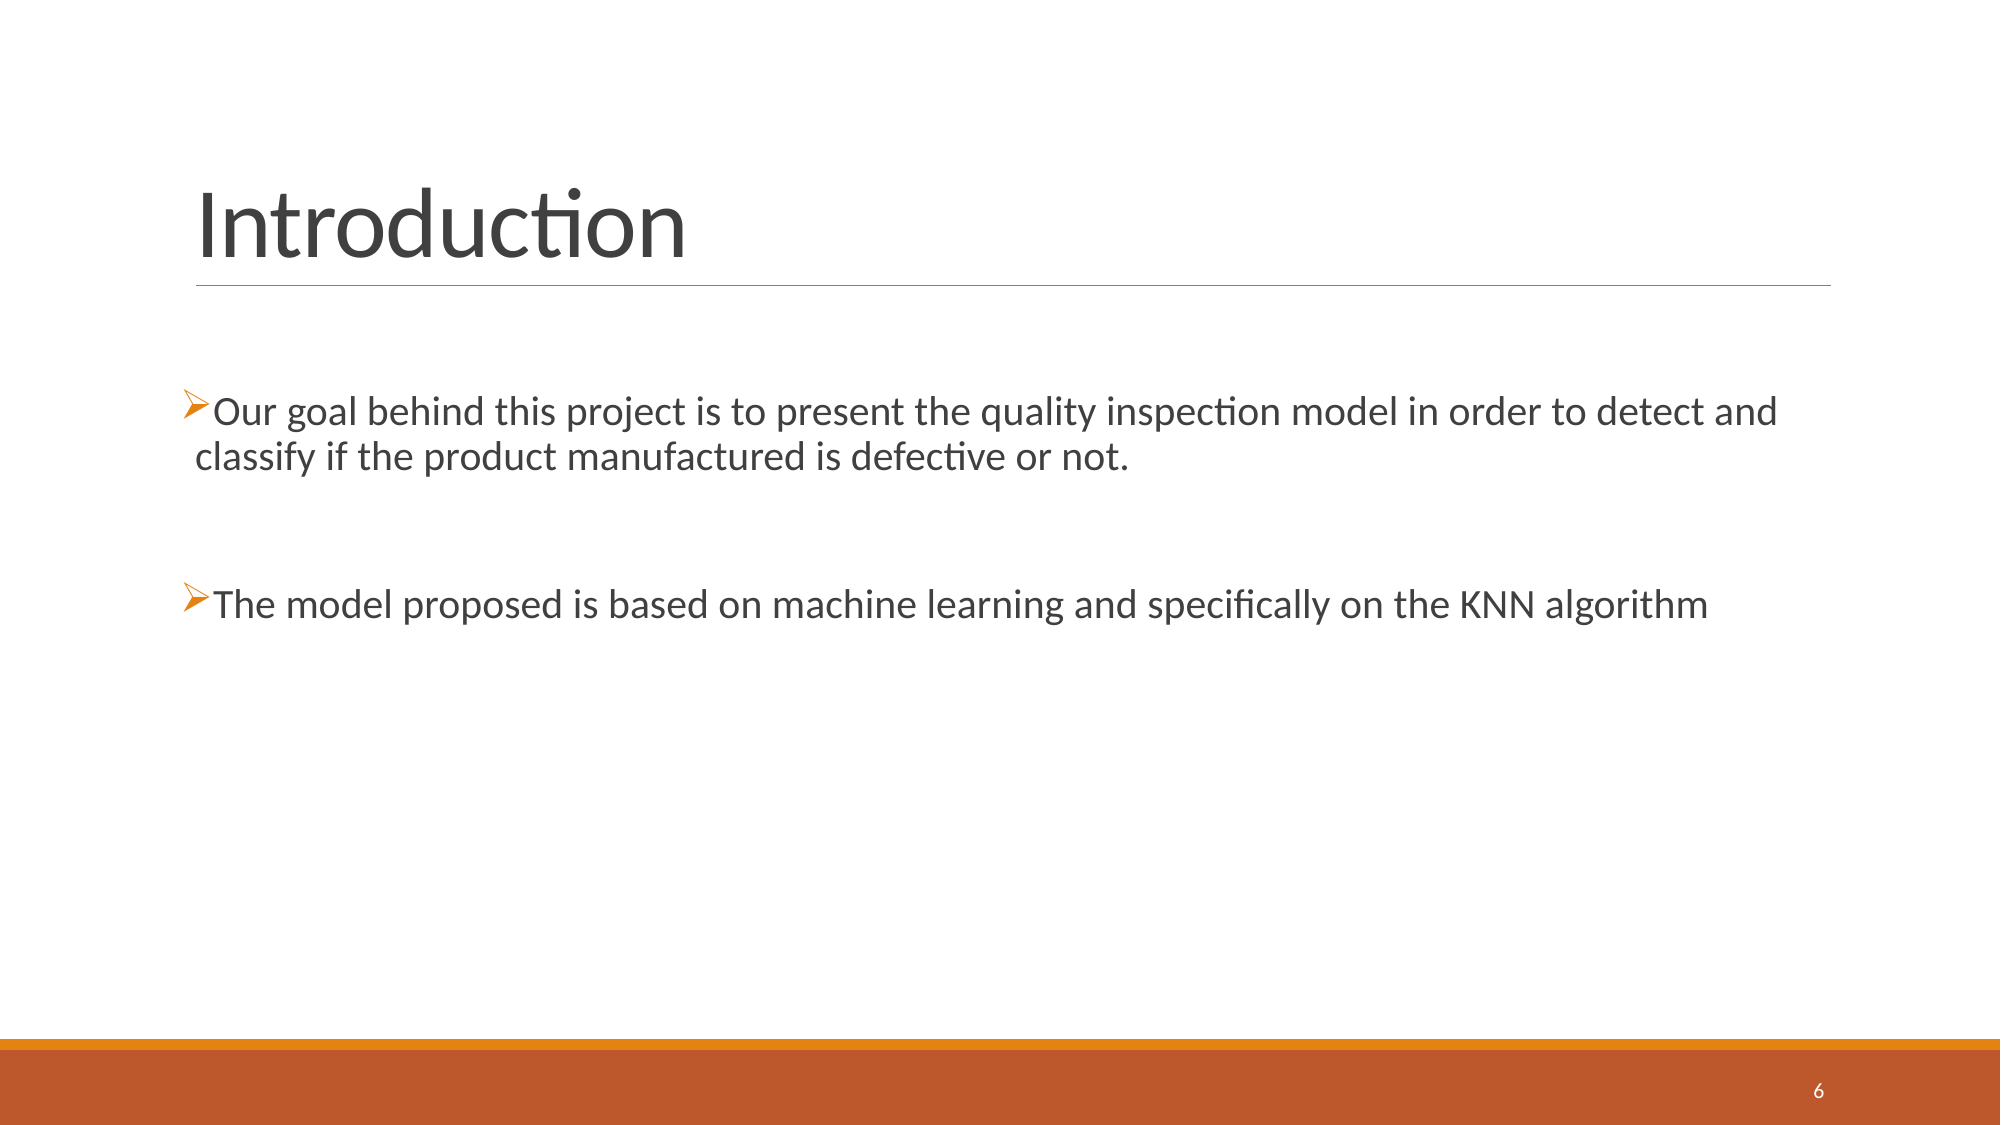

# Introduction

Our goal behind this project is to present the quality inspection model in order to detect and classify if the product manufactured is defective or not.

The model proposed is based on machine learning and specifically on the KNN algorithm

6